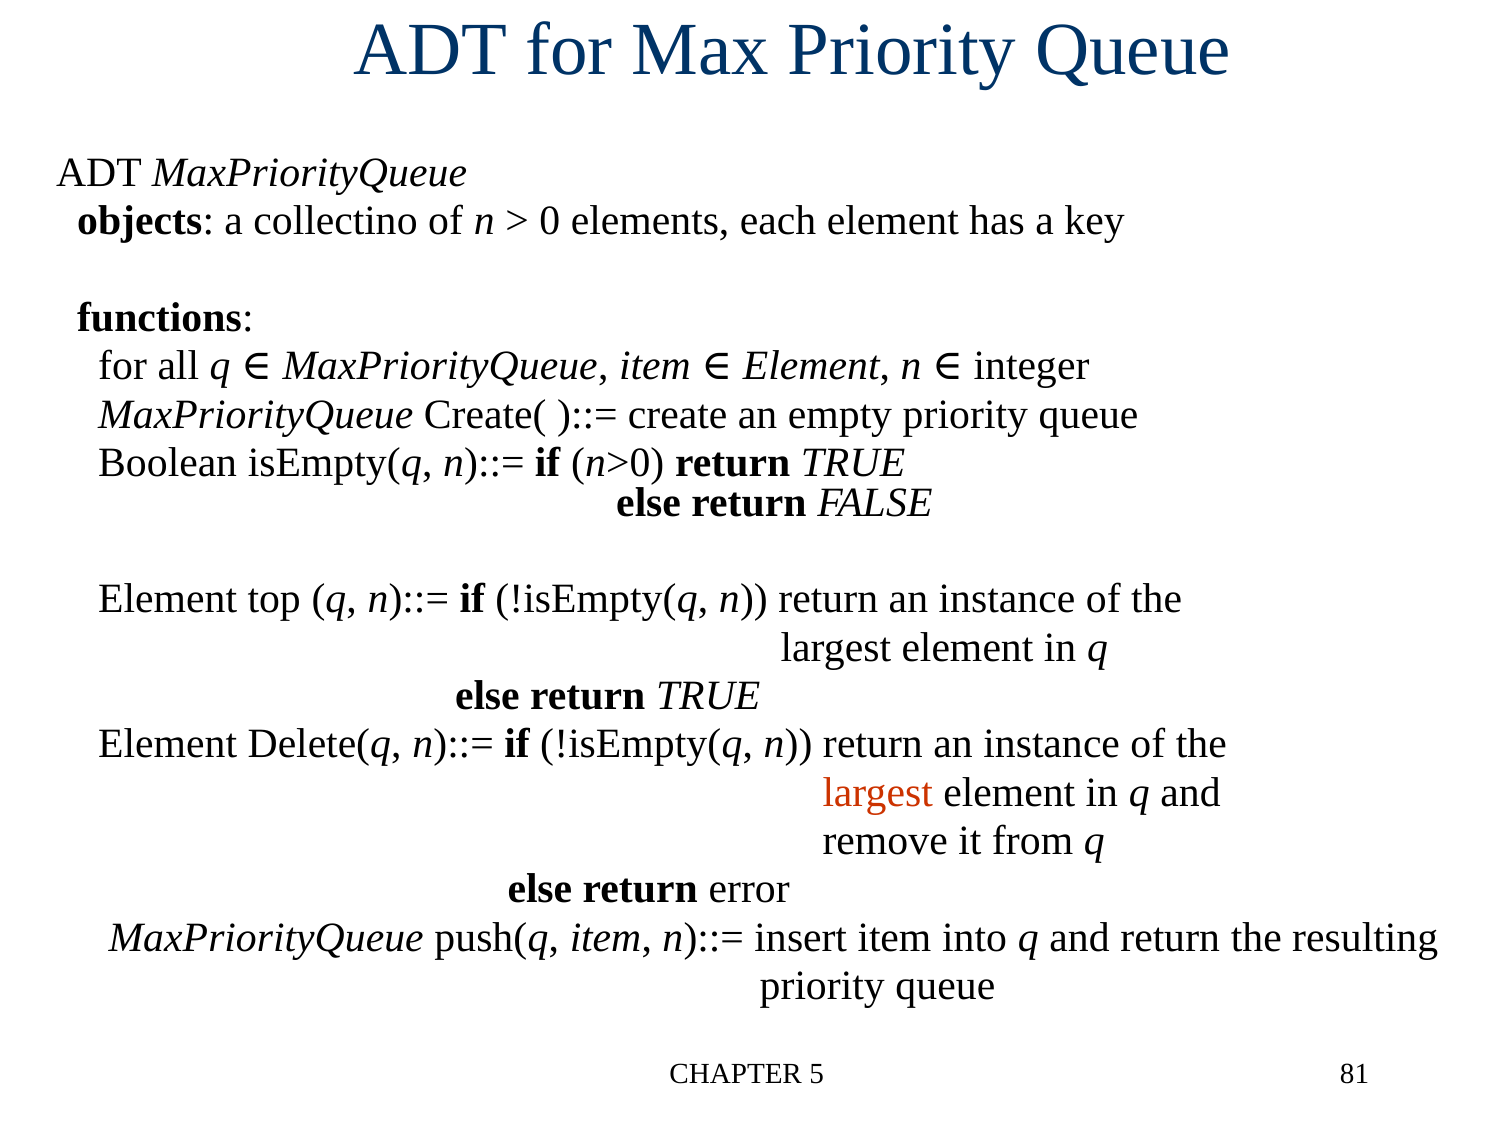

ADT for Max Priority Queue
ADT MaxPriorityQueue
  objects: a collectino of n > 0 elements, each element has a key

  functions:
    for all q ∈ MaxPriorityQueue, item ∈ Element, n ∈ integer
    MaxPriorityQueue Create( )::= create an empty priority queue
    Boolean isEmpty(q, n)::= if (n>0) return TRUE
                                                else return FALSE

    Element top (q, n)::= if (!isEmpty(q, n)) return an instance of the
                                                                     largest element in q
                                      else return TRUE
    Element Delete(q, n)::= if (!isEmpty(q, n)) return an instance of the
                                                                         largest element in q and
                                                                         remove it from q
                                           else return error
     MaxPriorityQueue push(q, item, n)::= insert item into q and return the resulting
                                                                   priority queue
CHAPTER 5
81